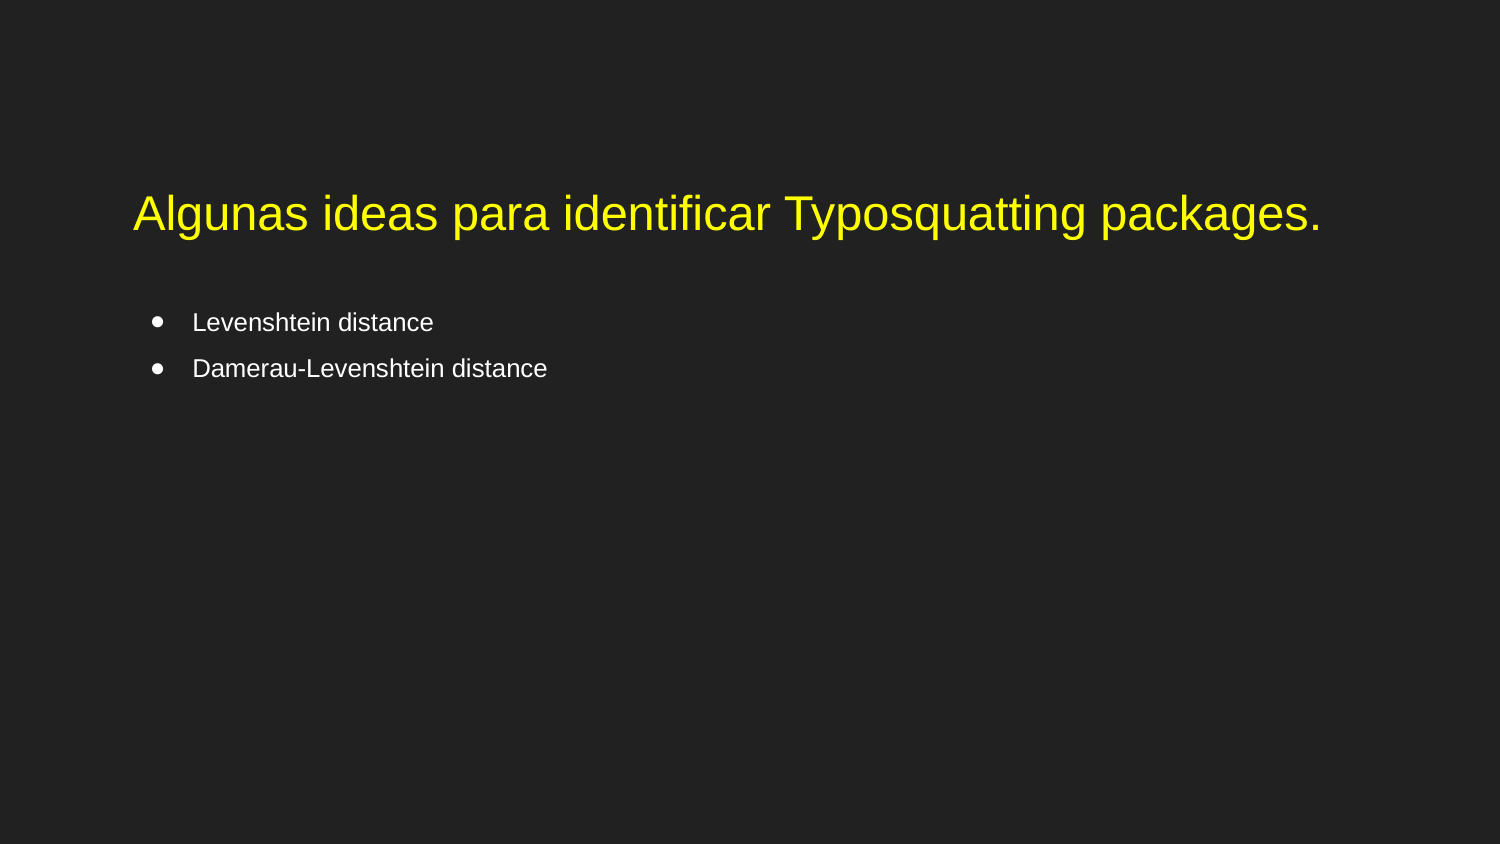

Algunas ideas para identificar Typosquatting packages.

Levenshtein distance
Damerau-Levenshtein distance